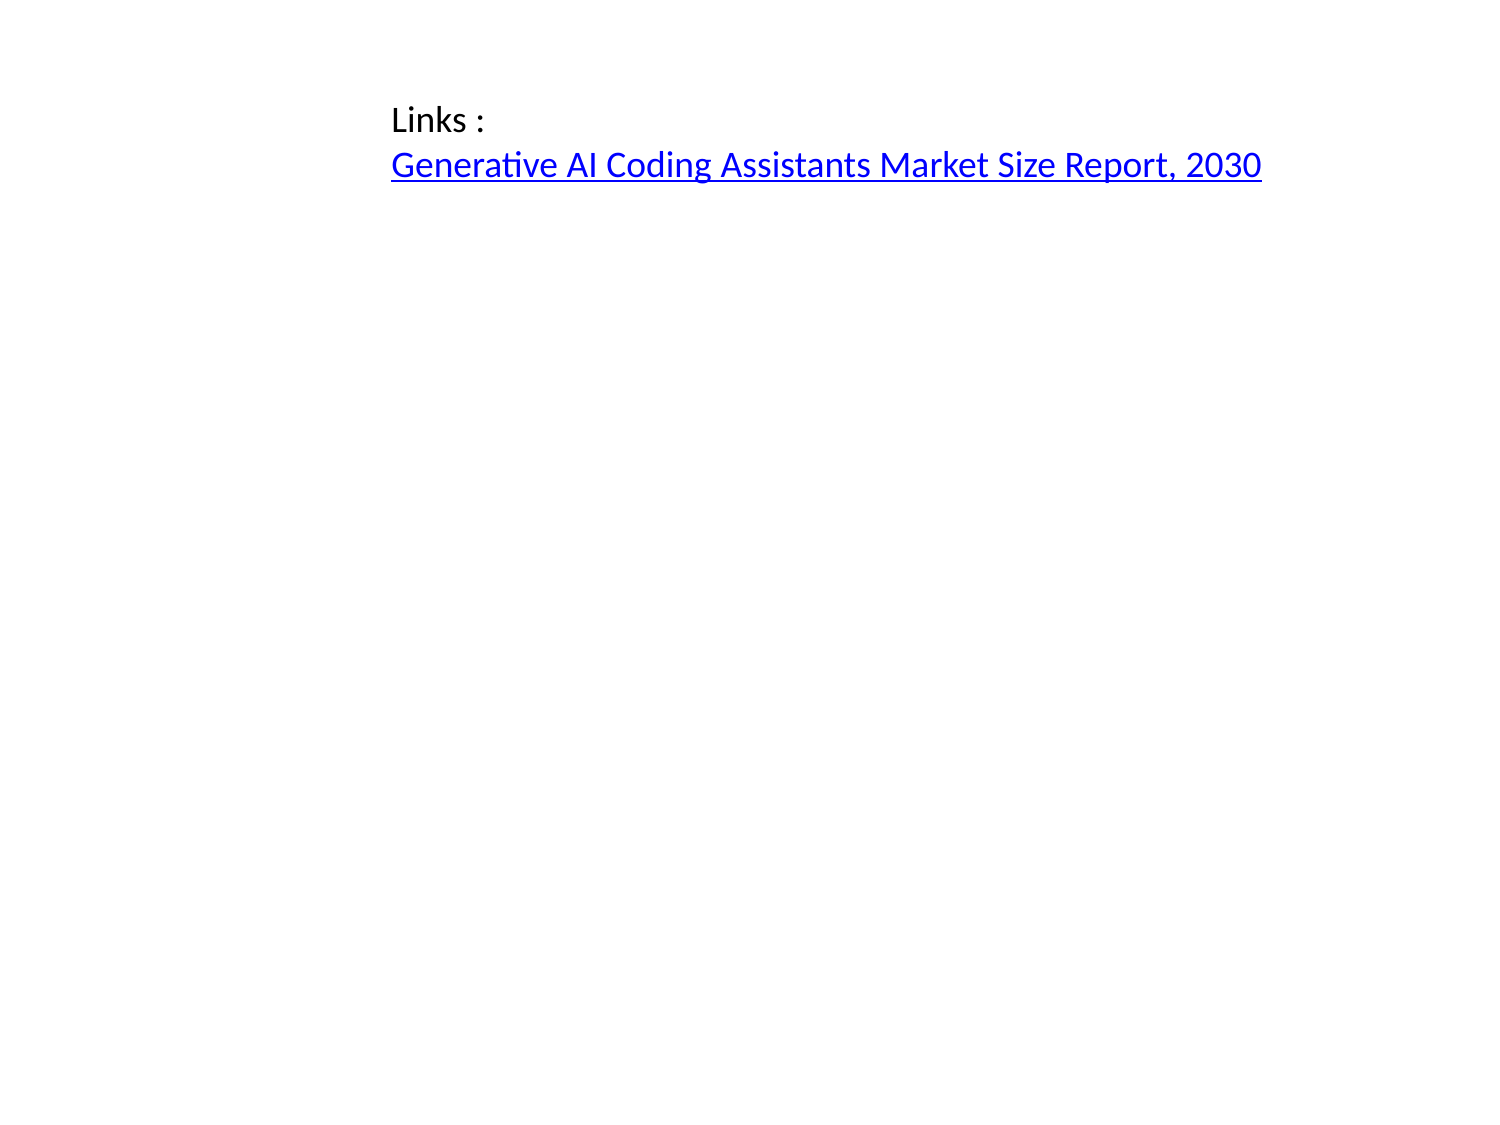

Links :
Generative AI Coding Assistants Market Size Report, 2030